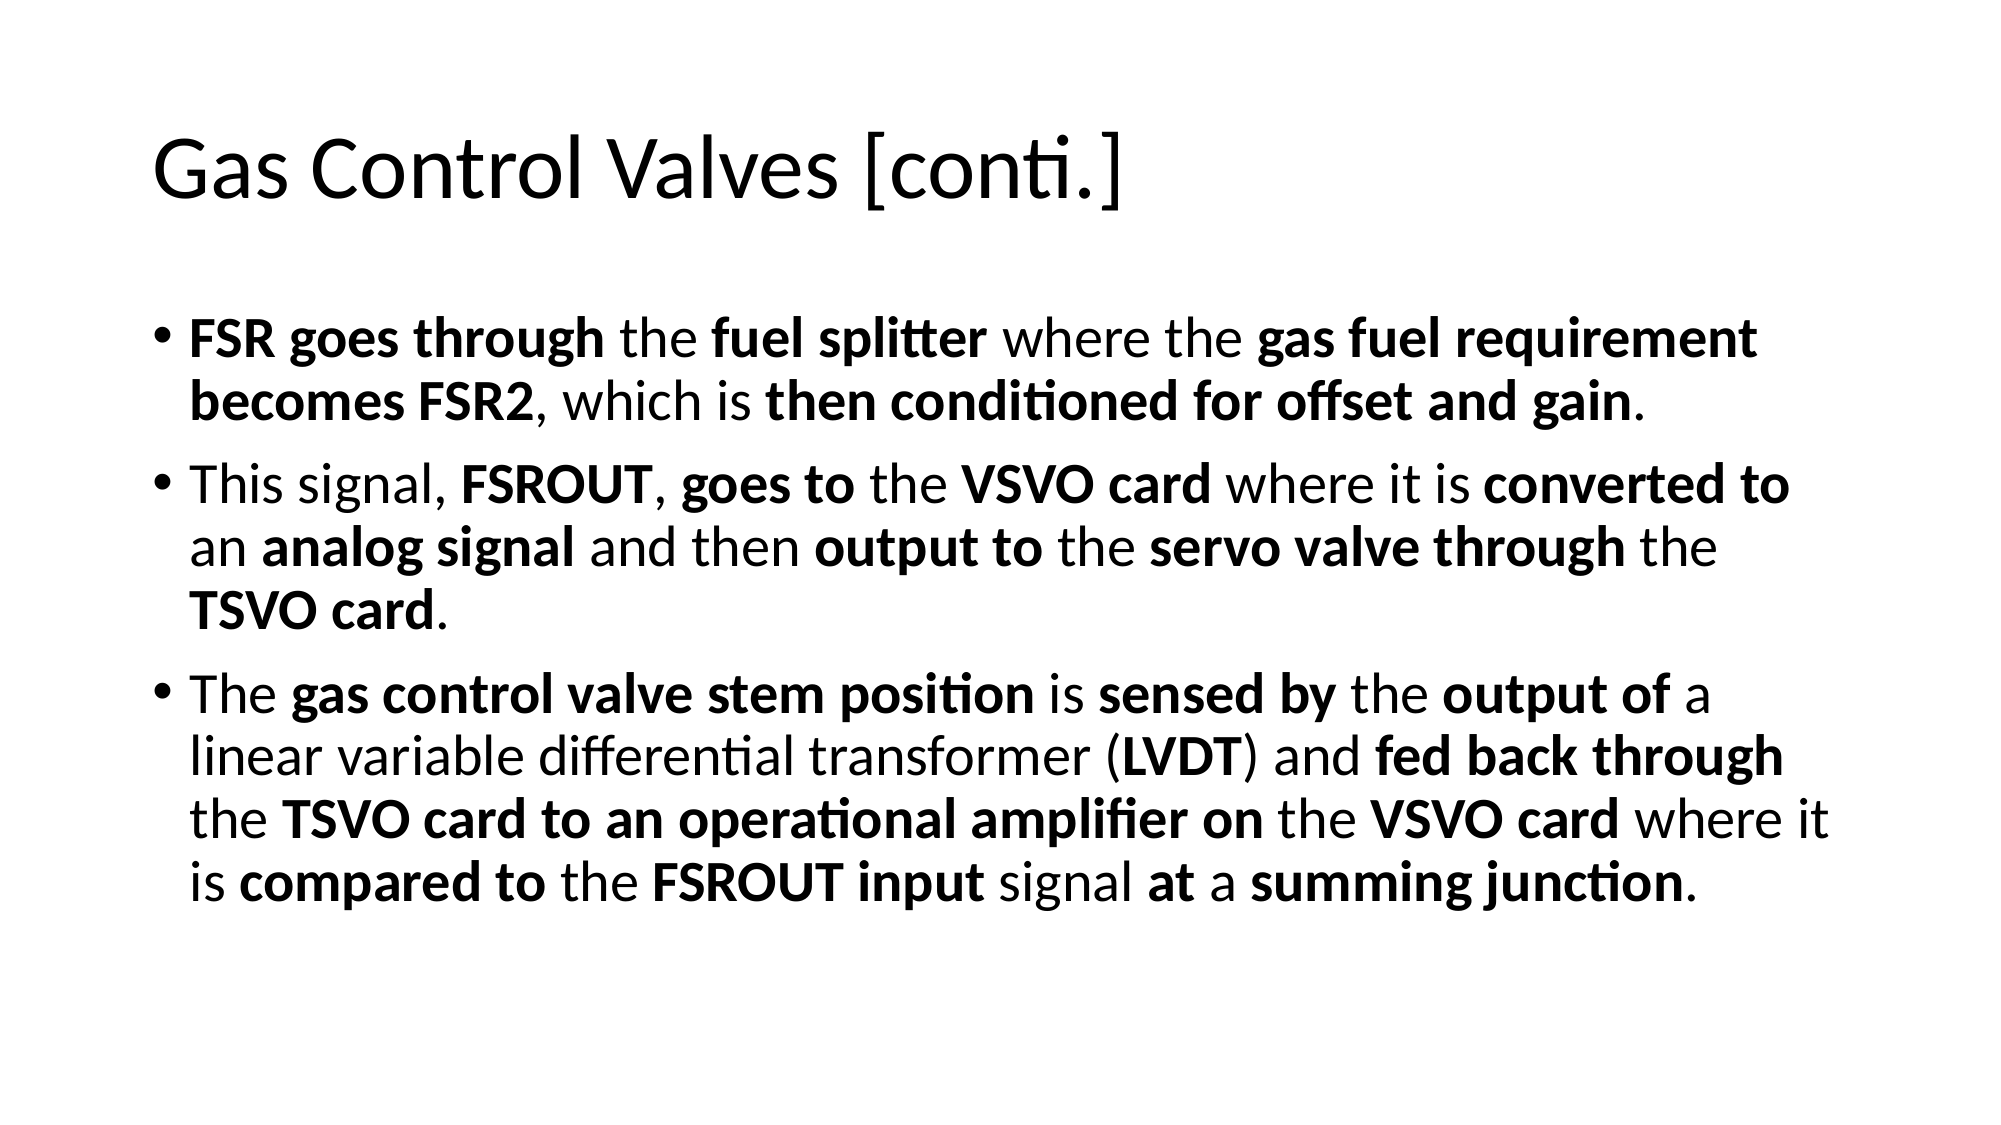

# Gas Control Valves [conti.]
FSR goes through the fuel splitter where the gas fuel requirement becomes FSR2, which is then conditioned for offset and gain.
This signal, FSROUT, goes to the VSVO card where it is converted to an analog signal and then output to the servo valve through the TSVO card.
The gas control valve stem position is sensed by the output of a linear variable differential transformer (LVDT) and fed back through the TSVO card to an operational amplifier on the VSVO card where it is compared to the FSROUT input signal at a summing junction.